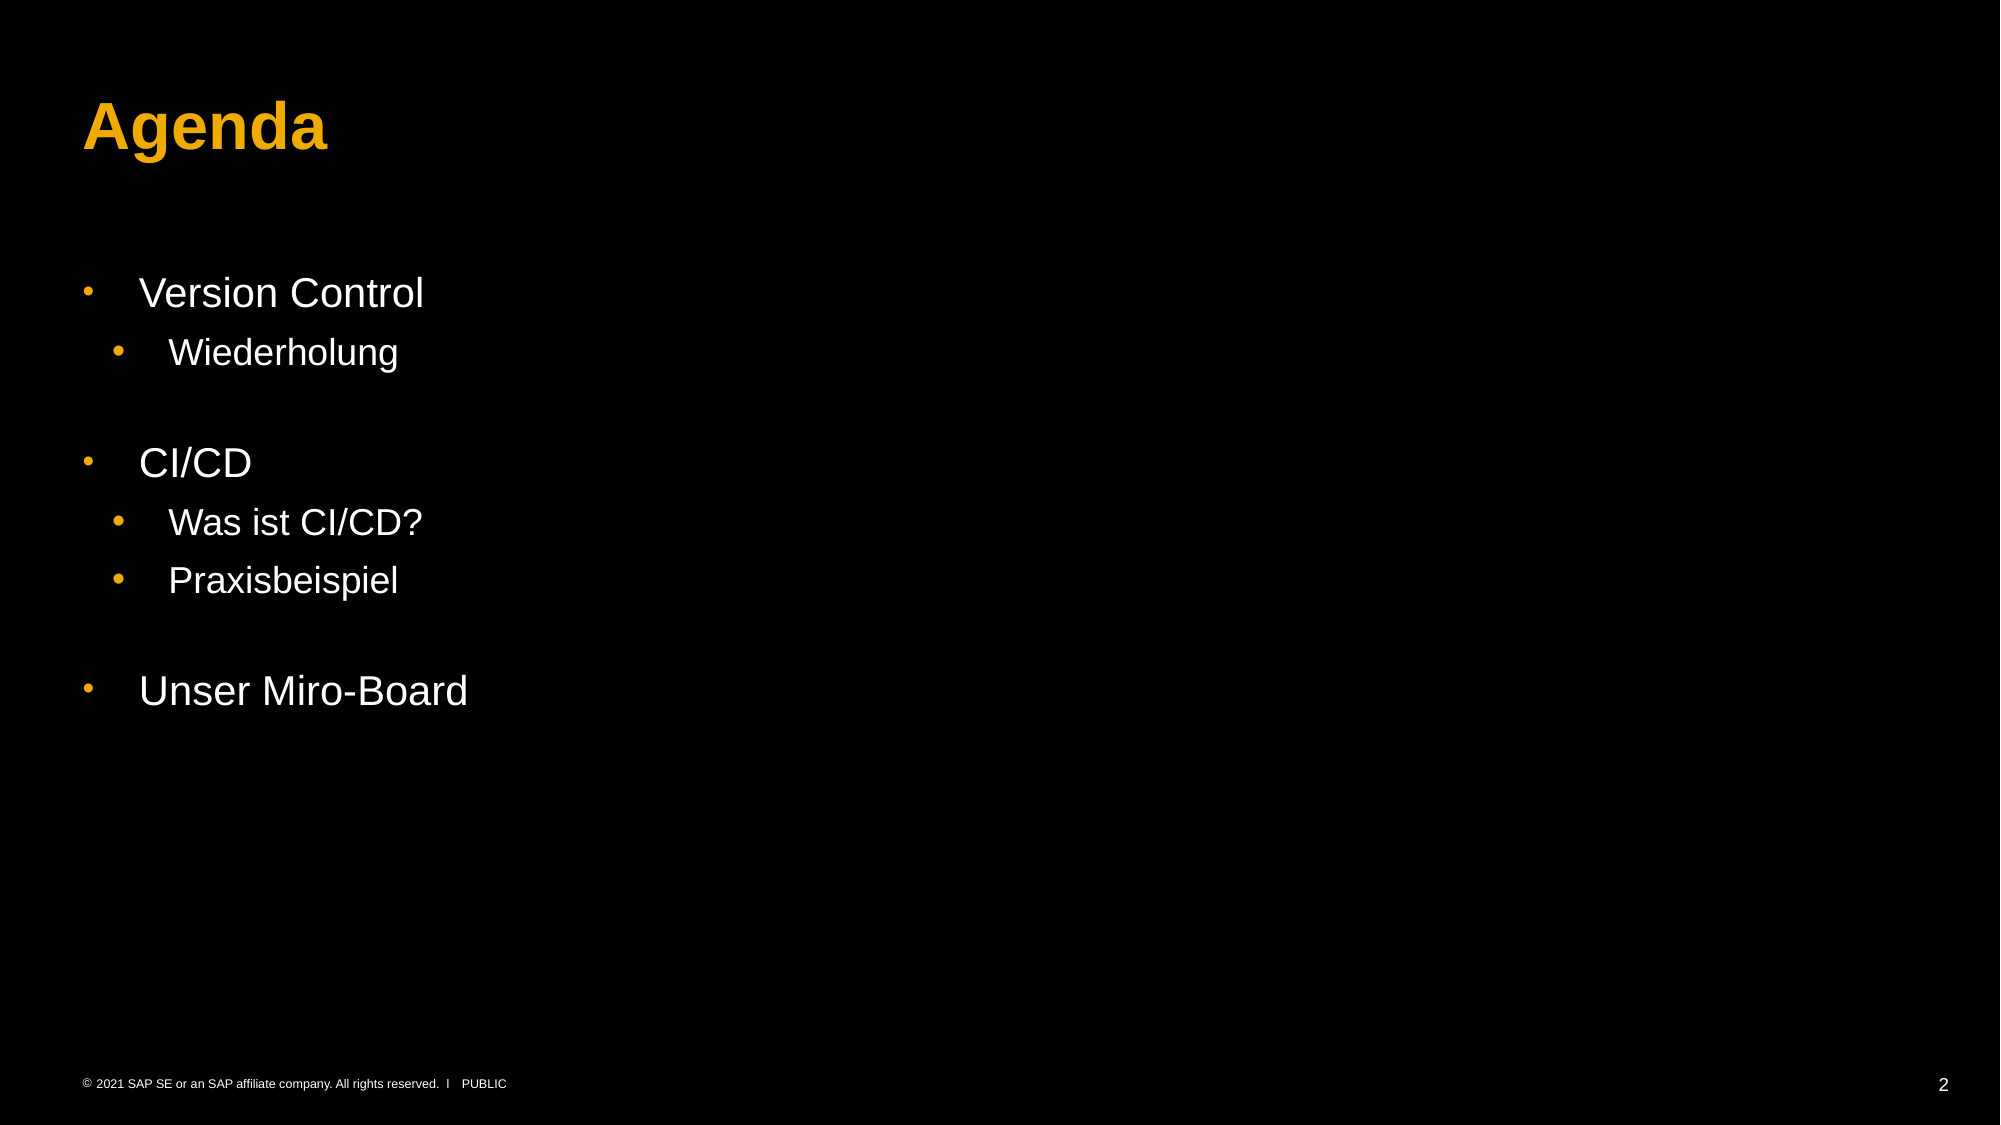

# Agenda
Version Control
Wiederholung
CI/CD
Was ist CI/CD?
Praxisbeispiel
Unser Miro-Board